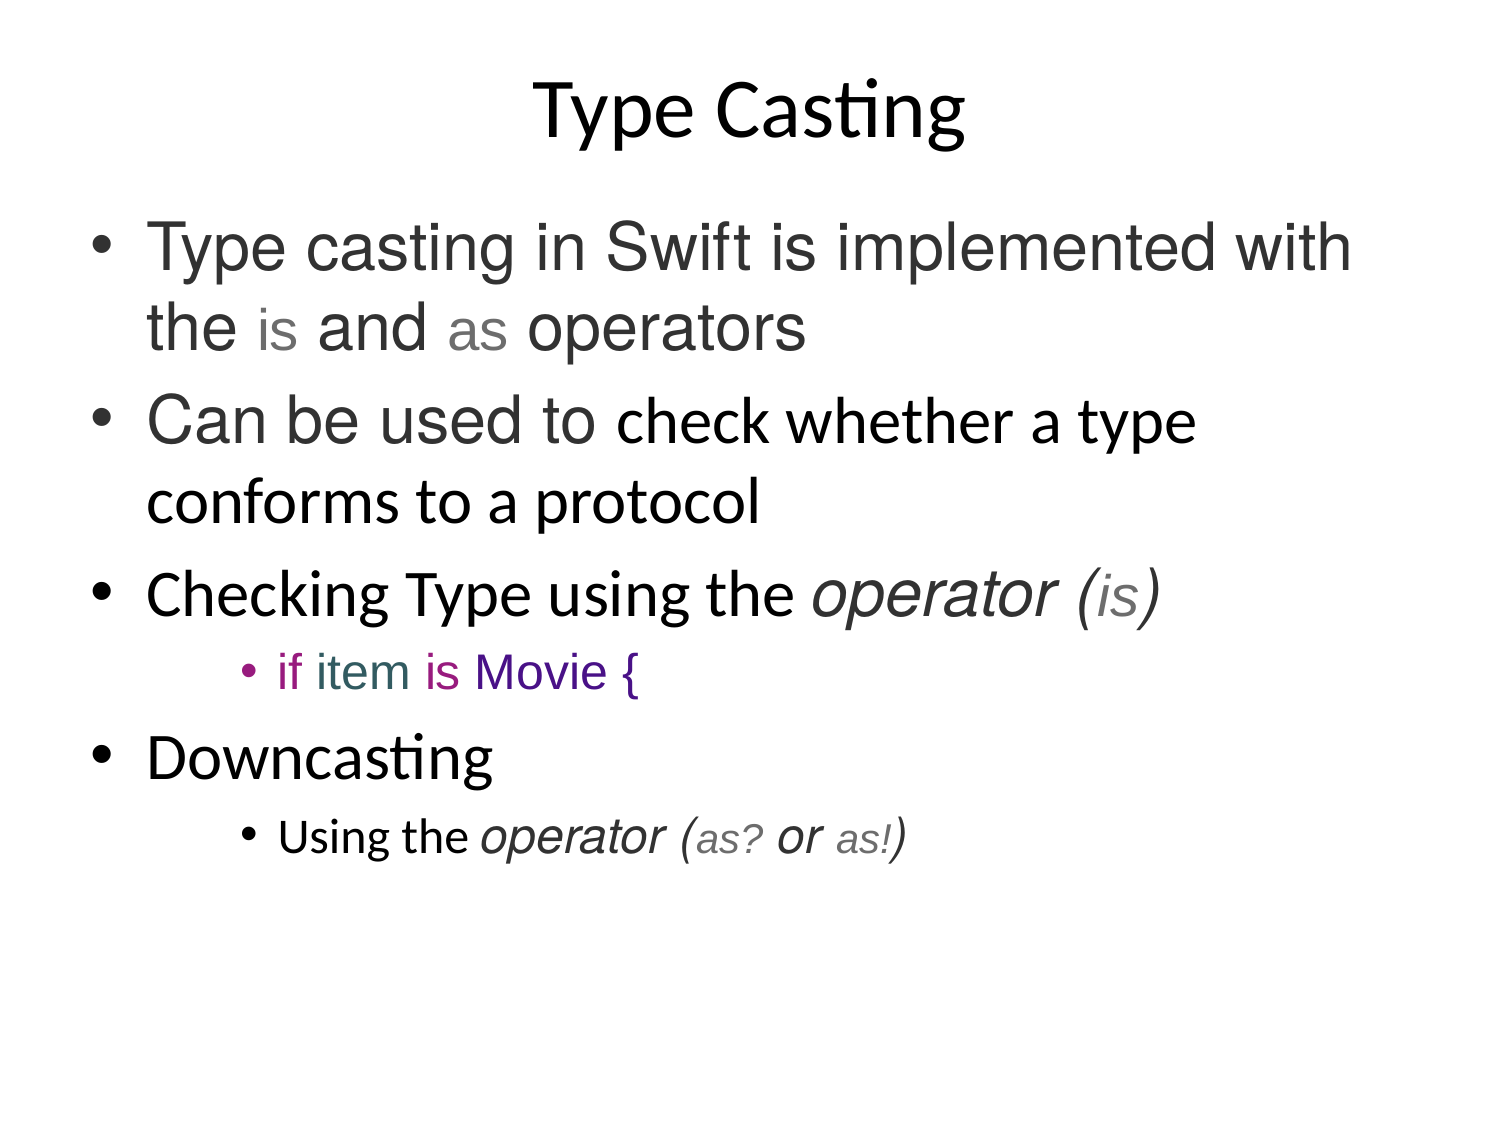

# Type Casting
Type casting in Swift is implemented with the is and as operators
Can be used to check whether a type conforms to a protocol
Checking Type using the operator (is)
if item is Movie {
Downcasting
Using the operator (as? or as!)